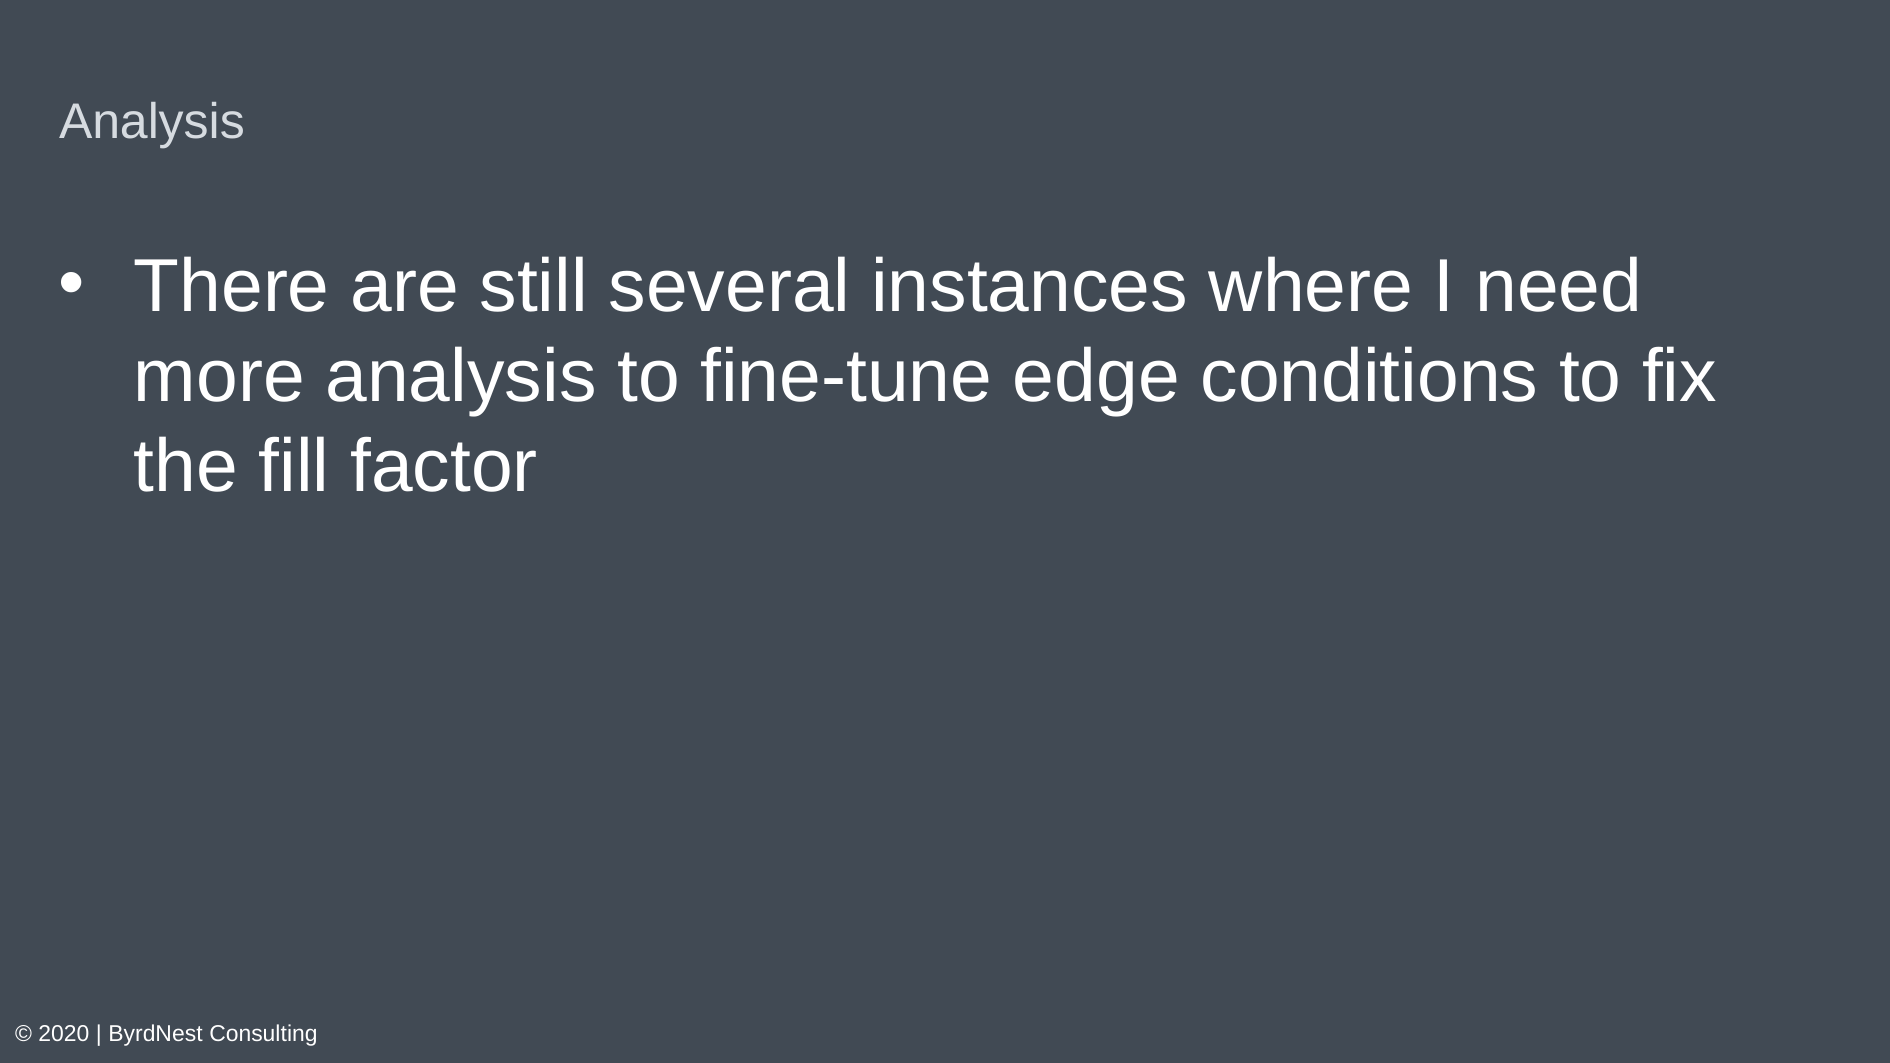

# Analysis
There are still several instances where I need more analysis to fine-tune edge conditions to fix the fill factor
© 2020 | ByrdNest Consulting